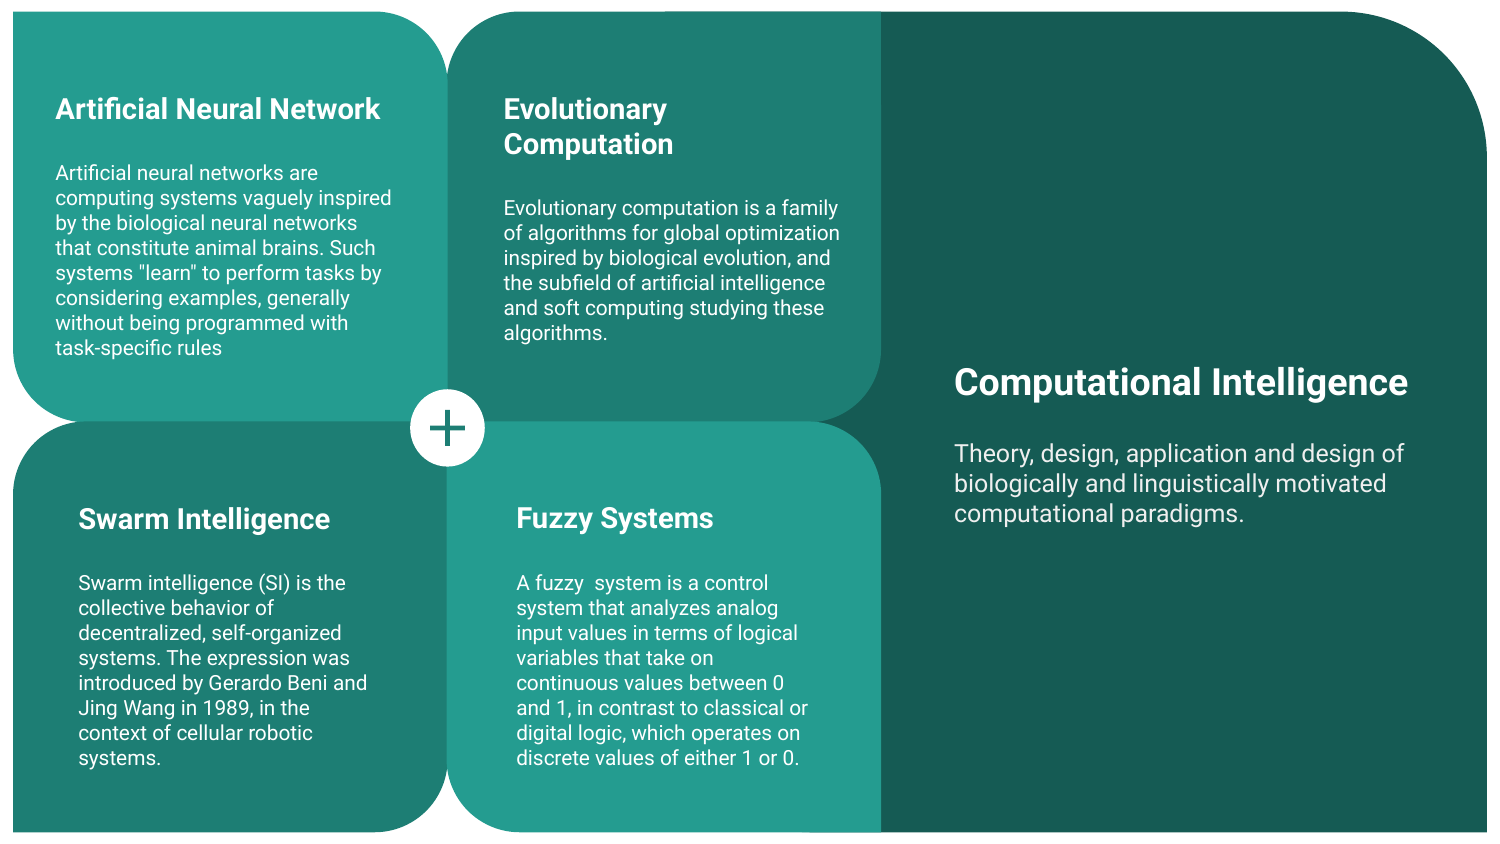

Artificial Neural Network

Artificial neural networks are computing systems vaguely inspired by the biological neural networks that constitute animal brains. Such systems "learn" to perform tasks by considering examples, generally without being programmed with task-specific rules

Evolutionary Computation

Evolutionary computation is a family of algorithms for global optimization inspired by biological evolution, and the subfield of artificial intelligence and soft computing studying these algorithms.

Computational Intelligence

Theory, design, application and design of biologically and linguistically motivated computational paradigms.

Swarm Intelligence

Swarm intelligence (SI) is the collective behavior of decentralized, self-organized systems. The expression was introduced by Gerardo Beni and Jing Wang in 1989, in the context of cellular robotic systems.

Fuzzy Systems

A fuzzy  system is a control system that analyzes analog input values in terms of logical variables that take on continuous values between 0 and 1, in contrast to classical or digital logic, which operates on discrete values of either 1 or 0.